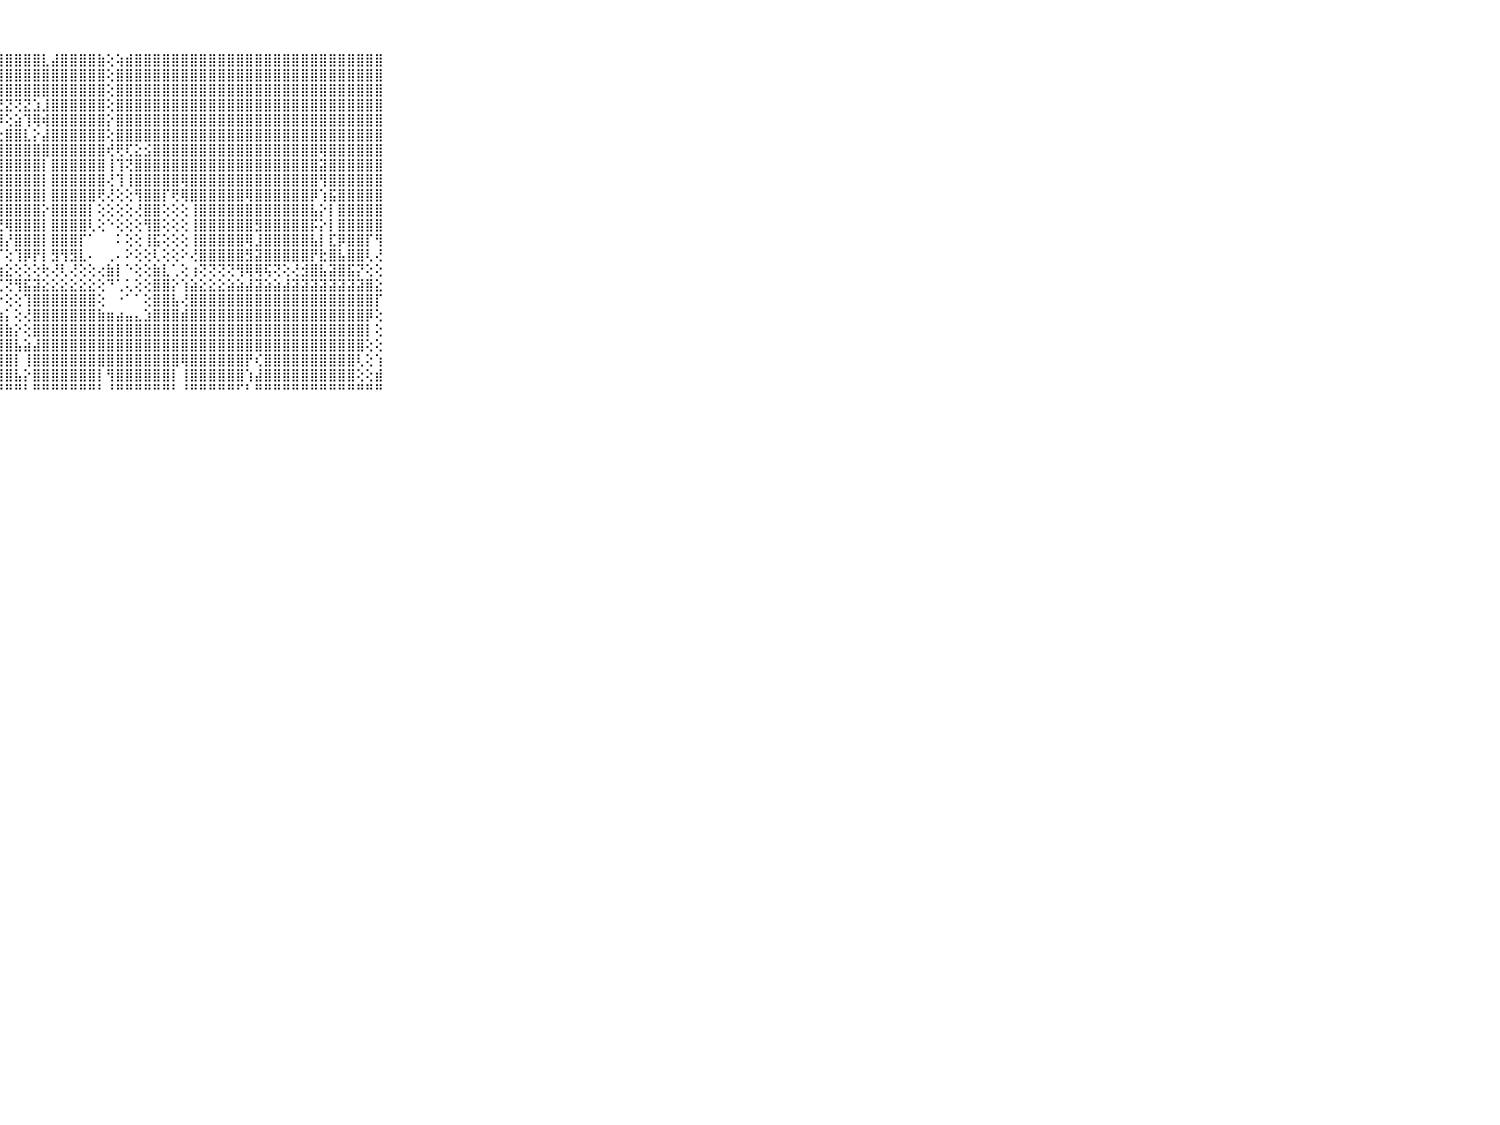

⠀⠀⠀⠀⠀⠀⠀⠀⠀⠀⠀⣿⣕⣸⣿⣿⣿⣿⣿⣿⣿⣿⣿⣿⣿⣿⣿⣿⣿⣿⣿⣿⣇⣼⣿⣿⣿⣿⣷⢕⢵⣾⣿⣿⣿⣿⣿⣿⣿⣿⣿⣿⣿⣿⣿⣿⣿⣿⣿⣿⣿⣿⣿⣿⣿⣿⣿⣿⣿⠀⠀⠀⠀⠀⠀⠀⠀⠀⠀⠀⠀
⠀⠀⠀⠀⠀⠀⠀⠀⠀⠀⠀⣿⣿⢿⣿⣿⣿⣿⣿⣿⣿⣿⣿⣿⣿⣿⣿⣿⣿⣿⣿⣿⣿⣿⣿⣿⣿⣿⣿⢕⣿⣿⣿⣿⣿⣿⣿⣿⣿⣿⣿⣿⣿⣿⣿⣿⣿⣿⣿⣿⣿⣿⣿⣿⣿⣿⣿⣿⣿⠀⠀⠀⠀⠀⠀⠀⠀⠀⠀⠀⠀
⠀⠀⠀⠀⠀⠀⠀⠀⠀⠀⠀⣿⣿⣿⣿⣿⣿⣿⣿⣿⣿⣿⣿⣿⣿⣿⣿⣿⣿⣿⣿⣿⣿⣿⣿⣿⣿⣿⣿⢕⣿⣿⣿⣿⣿⣿⣿⣿⣿⣿⣿⣿⣿⣿⣿⣿⣿⣿⣿⣿⣿⣿⣿⣿⣿⣿⣿⣿⣿⠀⠀⠀⠀⠀⠀⠀⠀⠀⠀⠀⠀
⠀⠀⠀⠀⠀⠀⠀⠀⠀⠀⠀⣿⣿⢝⣝⣝⡝⣝⣝⣝⣽⣝⡝⣝⣝⣏⣝⣝⣝⢝⣝⣱⣸⣿⣿⣿⣿⣿⣿⢕⣿⣿⣿⣿⣿⣿⣿⣿⣿⣿⣿⣿⣿⣿⣿⣿⣿⣿⣿⣿⣿⣿⣿⣿⣿⣿⣿⣿⣿⠀⠀⠀⠀⠀⠀⠀⠀⠀⠀⠀⠀
⠀⠀⠀⠀⠀⠀⠀⠀⠀⠀⠀⣿⣿⣱⣿⢏⣕⡹⢿⣯⣿⢟⢕⣜⢿⣿⣿⡿⢕⣵⢹⢿⢾⣿⣿⣿⣿⣿⣿⡕⣿⣿⣿⣿⣿⣿⣿⣿⣿⣿⣿⣿⣿⣿⣿⣿⣿⣿⣿⣿⣿⣿⣿⣿⣿⣿⣿⣿⣿⠀⠀⠀⠀⠀⠀⠀⠀⠀⠀⠀⠀
⠀⠀⠀⠀⠀⠀⠀⠀⠀⠀⠀⣿⣿⢕⢕⣼⣿⣿⡕⢕⢕⣱⣿⣿⣇⢕⢕⣕⣿⣿⣇⡕⣼⣿⣿⣿⣿⣿⣿⢕⣿⣿⣿⣿⣿⣿⣿⣿⣿⣿⣿⣿⣿⣿⣿⣿⣿⣿⣿⣿⣿⣿⣿⣿⣿⣿⣿⣿⣿⠀⠀⠀⠀⠀⠀⠀⠀⠀⠀⠀⠀
⠀⠀⠀⠀⠀⠀⠀⠀⠀⠀⠀⣿⣿⢵⣿⣿⣿⣿⣿⣇⢸⣿⣿⣿⣿⣟⡻⣿⣿⣿⣿⣿⣿⣿⣿⣿⣿⣿⣿⢞⢟⢏⣕⣪⣿⣿⣿⣿⣿⣿⣿⣿⣿⣿⣿⣿⣿⣿⣿⣿⣿⣿⢿⣿⣿⣿⣿⣿⣿⠀⠀⠀⠀⠀⠀⠀⠀⠀⠀⠀⠀
⠀⠀⠀⠀⠀⠀⠀⠀⠀⠀⠀⣿⣿⢕⢸⣿⣿⣿⣿⡗⢸⣿⣿⣿⣿⣿⣿⣿⣿⣿⣿⣿⡇⣿⣿⣿⣿⣿⣿⢸⢹⢝⣿⣿⣿⣿⣿⣿⣿⣿⣿⣿⣿⣿⣿⣿⣿⣿⣿⣿⣿⣿⣽⣿⣿⣿⣿⣿⣿⠀⠀⠀⠀⠀⠀⠀⠀⠀⠀⠀⠀
⠀⠀⠀⠀⠀⠀⠀⠀⠀⠀⠀⣿⣿⢕⢿⣿⣿⣿⣿⢧⢸⣿⣿⣿⣿⣿⡇⣿⣿⣿⣿⣿⡇⣿⣿⣿⣿⣿⣿⢜⢹⢸⣿⣿⣿⣿⣿⢿⣿⣿⣿⣿⣿⣿⣿⣿⣿⣿⣿⣿⣿⣿⢻⣿⣿⣿⣿⣿⣿⠀⠀⠀⠀⠀⠀⠀⠀⠀⠀⠀⠀
⠀⠀⠀⠀⠀⠀⠀⠀⠀⠀⠀⣿⣿⢕⢸⣿⣿⣿⣿⢏⢸⣿⣿⣿⣿⣿⡇⣿⣿⣿⣿⣿⡇⣿⣿⣿⣿⣿⢟⢜⢕⢕⢻⣿⣿⡏⢟⢿⣿⣿⣿⣿⣿⣿⢿⣿⣿⣿⣿⣿⣿⡿⢱⣯⣿⣿⣿⣿⣿⠀⠀⠀⠀⠀⠀⠀⠀⠀⠀⠀⠀
⠀⠀⠀⠀⠀⠀⠀⠀⠀⠀⠀⣷⡷⢕⢼⣿⣿⣷⣵⢕⢸⣿⣷⣿⣿⣿⡟⣾⣿⣿⣿⣿⡕⣿⣿⣿⣿⡇⢕⢕⢕⢕⢜⣿⣿⢕⢕⢕⢸⣿⣿⣿⣿⣿⣿⣿⣿⣿⣿⣿⣿⣧⡕⡇⣿⣿⣿⣿⣿⠀⠀⠀⠀⠀⠀⠀⠀⠀⠀⠀⠀
⠀⠀⠀⠀⠀⠀⠀⠀⠀⠀⠀⣿⡏⢕⣿⣿⣿⣿⣿⢕⢜⣿⢏⢻⣿⣿⢗⢟⢿⣿⣿⣿⡇⣿⣿⣿⣿⢇⢕⠑⢕⢕⢕⢻⣿⢕⢕⢕⢸⣿⣿⣿⣿⣿⣿⣻⣿⣿⣿⣿⣿⡯⡕⡇⣿⣿⣿⣿⣿⠀⠀⠀⠀⠀⠀⠀⠀⠀⠀⠀⠀
⠀⠀⠀⠀⠀⠀⠀⠀⠀⠀⠀⡇⢇⢕⢱⢾⣷⢷⢳⢕⢕⣿⢕⢕⢕⢝⢸⣿⡜⣿⣿⣿⡇⣿⣿⣿⡏⠁⠀⠀⠅⢕⢕⢸⣯⢕⢕⢕⢸⣿⣿⣿⣿⣿⢿⣸⣿⣿⣿⣿⣿⣧⡇⣏⡿⣿⣿⡏⢻⠀⠀⠀⠀⠀⠀⠀⠀⠀⠀⠀⠀
⠀⠀⠀⠀⠀⠀⠀⠀⠀⠀⠀⢕⢕⢕⣕⣹⣝⣕⣕⢕⢕⣿⣕⣕⣕⢕⢸⡏⢕⢹⡿⡟⡇⣻⢻⣻⣇⠄⠀⢀⠄⠕⢕⢕⢇⢕⢕⠕⢜⣿⣿⣿⣿⣿⣻⣽⣿⣿⣿⣿⣿⡟⣗⣿⣧⣿⣿⢇⢜⠀⠀⠀⠀⠀⠀⠀⠀⠀⠀⠀⠀
⠀⠀⠀⠀⠀⠀⠀⠀⠀⠀⠀⢕⢕⢕⢕⢕⢕⢕⢕⢕⢕⢕⢜⢕⢕⡕⢸⣷⣕⢕⢕⢕⢗⢜⢇⢜⢕⢕⢔⣷⡇⠑⢕⢕⣷⣇⢁⢕⢰⢝⢝⢝⢝⢻⢿⢿⢯⢝⢕⢜⣺⣿⣧⣽⣿⣯⡝⢕⢕⠀⠀⠀⠀⠀⠀⠀⠀⠀⠀⠀⠀
⠀⠀⠀⠀⠀⠀⠀⠀⠀⠀⠀⣕⣕⣕⣕⣝⣕⣕⣝⣕⣕⣕⣕⣕⣝⢇⢀⢌⢝⢻⣯⣽⣕⣕⣕⣕⣕⣕⢕⠙⢁⢅⢕⢕⣿⣿⡕⢱⣵⣕⣕⣕⣵⣵⣼⣽⣵⣵⣼⣽⣽⣽⣽⣽⣽⣽⣽⣿⣕⠀⠀⠀⠀⠀⠀⠀⠀⠀⠀⠀⠀
⠀⠀⠀⠀⠀⠀⠀⠀⠀⠀⠀⣿⣿⣿⣿⣿⣿⣿⣿⣿⣿⣿⣿⣿⣿⢕⠁⠕⢕⢕⢹⣿⣿⣿⣿⣿⣿⣿⢕⠀⠐⠁⠁⢕⣿⣿⣧⢜⣿⣿⣿⣿⣿⣿⣿⣿⣿⣿⣿⣿⣿⣿⣿⣿⣿⣿⣿⣿⡏⠀⠀⠀⠀⠀⠀⠀⠀⠀⠀⠀⠀
⠀⠀⠀⠀⠀⠀⠀⠀⠀⠀⠀⣿⣿⣿⣿⣿⣿⣿⣿⣿⣿⣿⣿⣿⣿⢕⠀⢰⡅⢕⢜⣿⣿⣿⣿⣿⣿⣿⣷⣶⣴⣤⣄⣱⣿⣿⣿⣾⣿⣿⣿⣿⣿⣿⣿⣿⣿⣿⣿⣿⣿⣿⣿⣿⣿⣿⣿⡿⢕⠀⠀⠀⠀⠀⠀⠀⠀⠀⠀⠀⠀
⠀⠀⠀⠀⠀⠀⠀⠀⠀⠀⠀⣿⣿⣿⣿⣿⣿⣿⣿⣿⣿⣿⣿⣿⣿⢕⢕⣿⣷⡕⢕⣿⣿⣿⣿⣿⣿⣿⣿⣿⣿⣿⣿⣿⣿⣿⣿⣿⣿⣿⣿⣿⣿⣿⣿⣿⣿⣿⣿⣿⣿⣿⣿⣿⣿⣿⣿⡇⢕⠀⠀⠀⠀⠀⠀⠀⠀⠀⠀⠀⠀
⠀⠀⠀⠀⠀⠀⠀⠀⠀⠀⠀⣿⣿⣿⣿⣿⣿⣿⣿⣿⣿⣿⣿⣿⢟⢅⣼⣿⣿⣧⣵⣼⣿⣿⣿⣿⣿⣿⣿⣿⣿⣿⣿⣿⣿⣿⣿⣿⣿⣿⣿⣿⣿⣿⣿⣿⣿⣿⣿⣿⣿⣿⣿⣿⣿⣿⣿⢕⢕⠀⠀⠀⠀⠀⠀⠀⠀⠀⠀⠀⠀
⠀⠀⠀⠀⠀⠀⠀⠀⠀⠀⠀⣿⣿⣿⣿⣿⣿⣿⣿⣿⣿⣿⣿⢏⢕⣼⣿⣿⣿⡇⢸⣿⣿⣿⣿⣿⣿⣿⣿⣿⣿⣿⣿⣿⣿⣿⣿⢿⣿⣿⣿⣿⣿⣿⡟⢎⣿⣿⣿⣿⣿⣿⣿⣿⣿⣿⢇⢕⢱⠀⠀⠀⠀⠀⠀⠀⠀⠀⠀⠀⠀
⠀⠀⠀⠀⠀⠀⠀⠀⠀⠀⠀⣿⣿⣿⣿⣿⣿⣿⣿⣿⣿⣿⣏⣕⣼⣿⣿⣿⣿⣧⡕⣿⣿⣿⣿⣿⣿⣿⡇⢻⣿⣿⣿⣿⣿⣿⡇⢸⣿⣿⣿⣿⣿⣿⢱⣼⣿⣿⣿⣿⣿⣿⣿⣿⣿⣿⢕⢕⣾⠀⠀⠀⠀⠀⠀⠀⠀⠀⠀⠀⠀
⠀⠀⠀⠀⠀⠀⠀⠀⠀⠀⠀⠛⠛⠛⠛⠛⠛⠛⠛⠛⠛⠛⠛⠛⠛⠛⠛⠛⠛⠛⠃⠛⠛⠛⠛⠛⠛⠛⠃⠘⠛⠛⠛⠛⠛⠛⠃⠘⠛⠛⠛⠛⠛⠋⠃⠛⠛⠛⠛⠛⠛⠛⠛⠛⠛⠛⠛⠛⠛⠀⠀⠀⠀⠀⠀⠀⠀⠀⠀⠀⠀